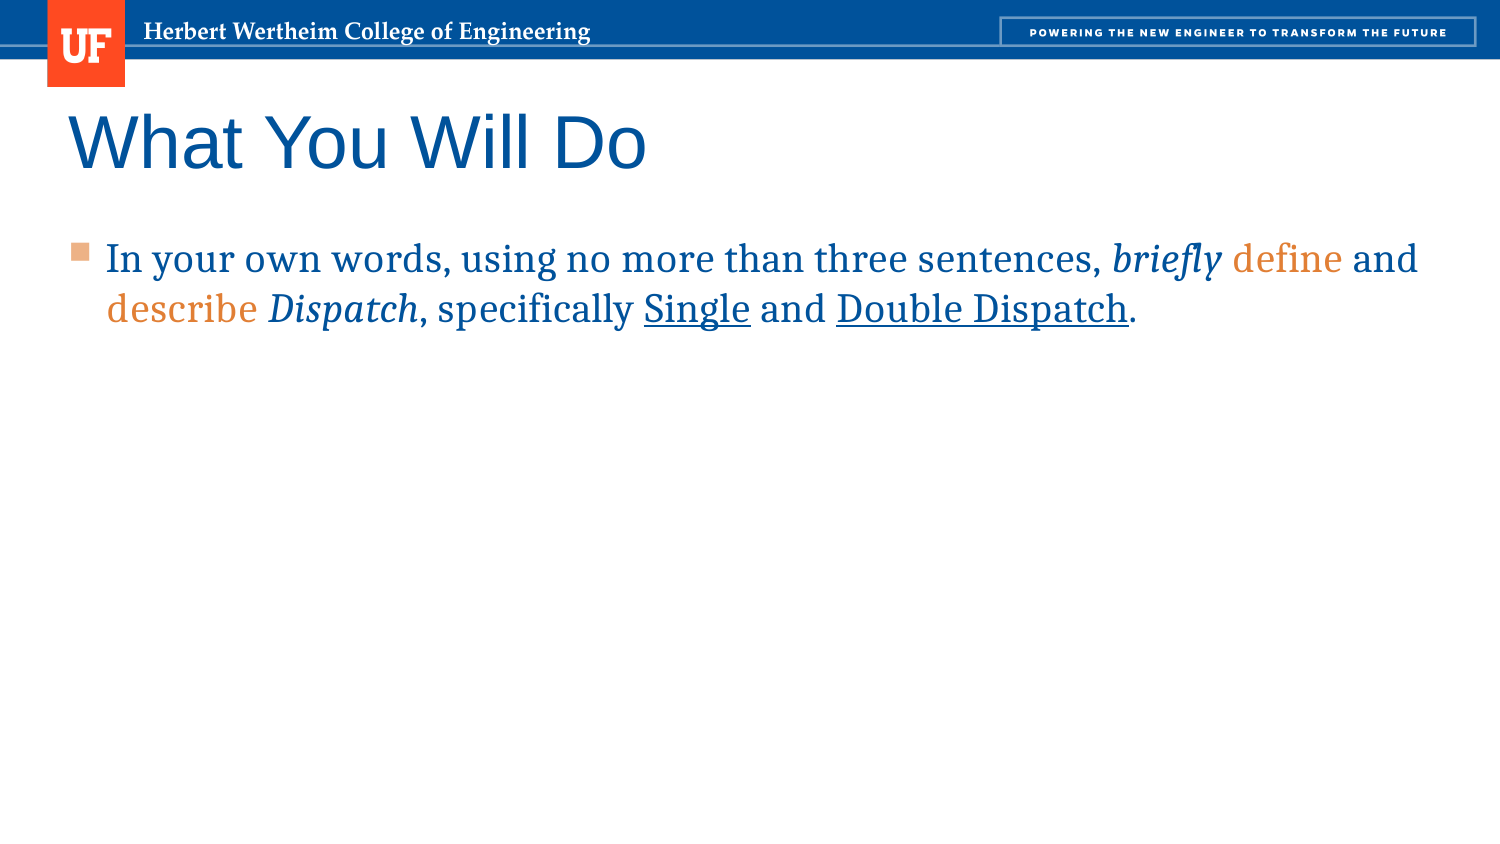

# What You Will Do
In your own words, using no more than three sentences, briefly define and describe Dispatch, specifically Single and Double Dispatch.